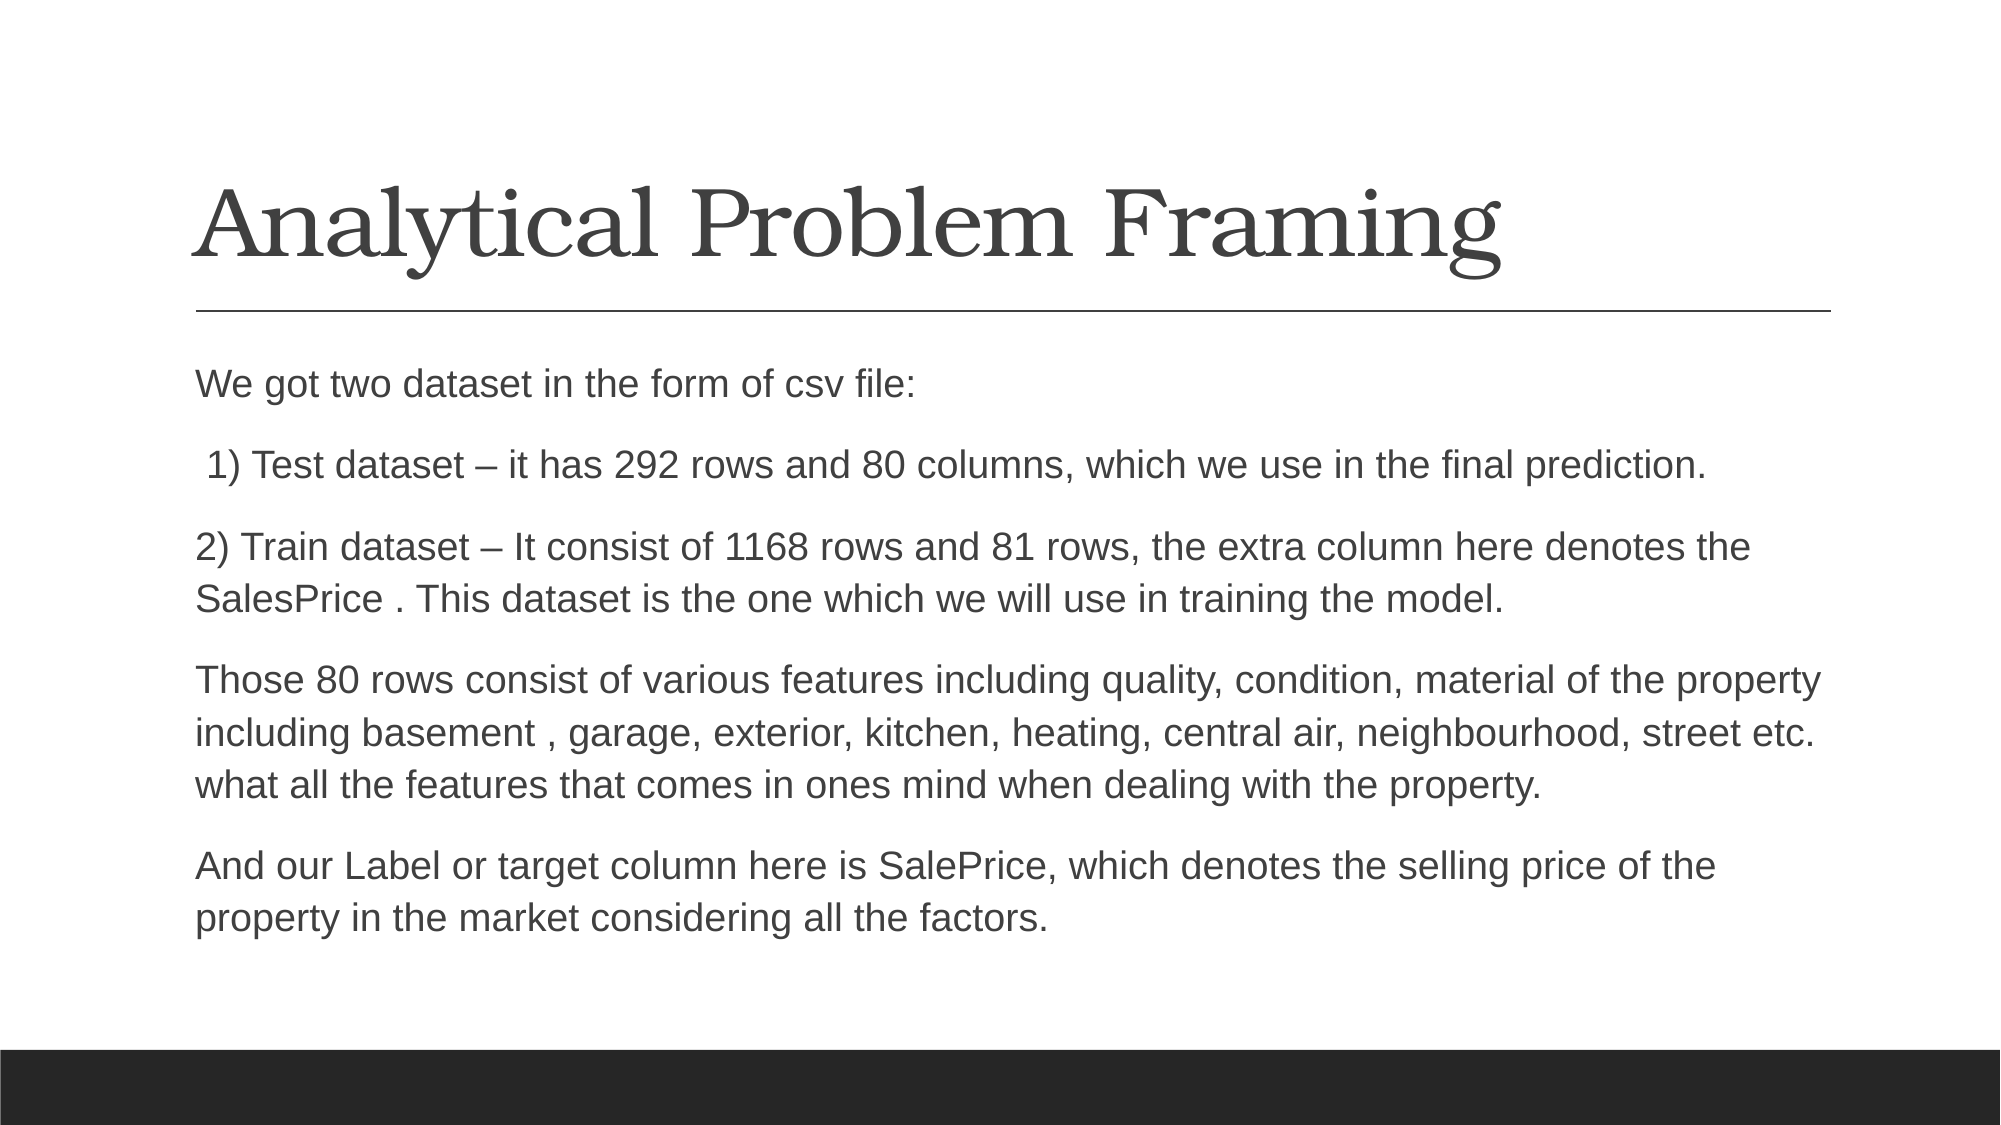

# Analytical Problem Framing
We got two dataset in the form of csv file:
 1) Test dataset – it has 292 rows and 80 columns, which we use in the final prediction.
2) Train dataset – It consist of 1168 rows and 81 rows, the extra column here denotes the SalesPrice . This dataset is the one which we will use in training the model.
Those 80 rows consist of various features including quality, condition, material of the property including basement , garage, exterior, kitchen, heating, central air, neighbourhood, street etc. what all the features that comes in ones mind when dealing with the property.
And our Label or target column here is SalePrice, which denotes the selling price of the property in the market considering all the factors.